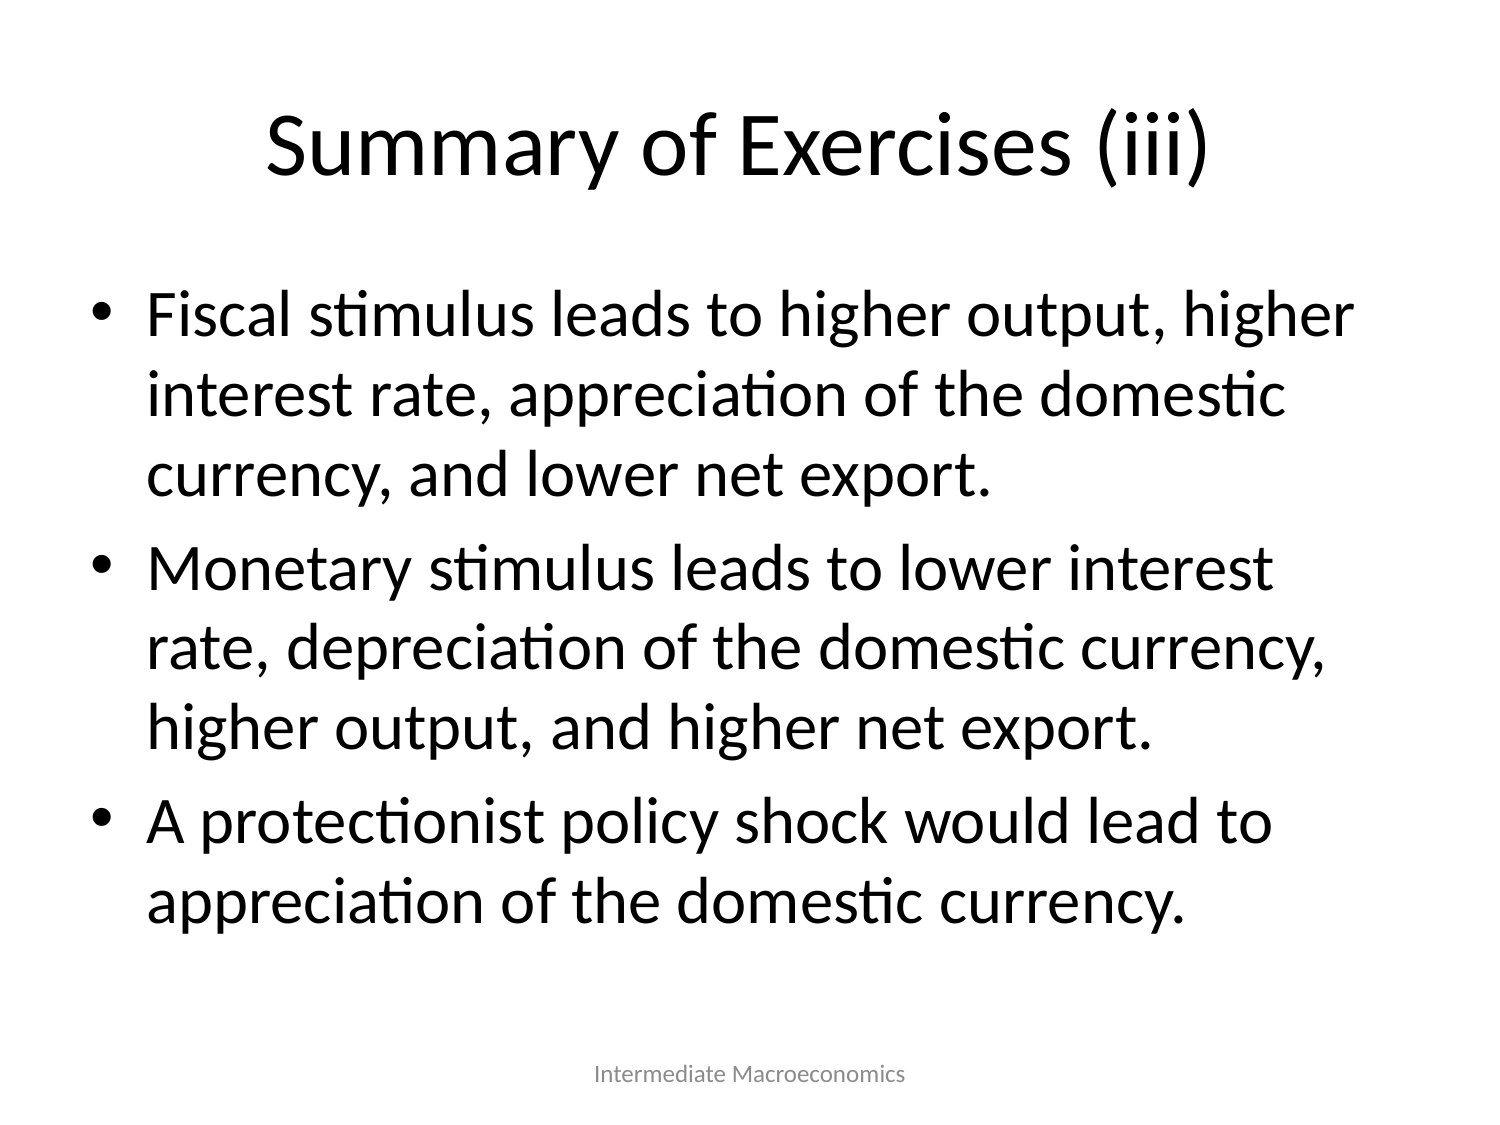

# Summary of Exercises (iii)
Fiscal stimulus leads to higher output, higher interest rate, appreciation of the domestic currency, and lower net export.
Monetary stimulus leads to lower interest rate, depreciation of the domestic currency, higher output, and higher net export.
A protectionist policy shock would lead to appreciation of the domestic currency.
Intermediate Macroeconomics